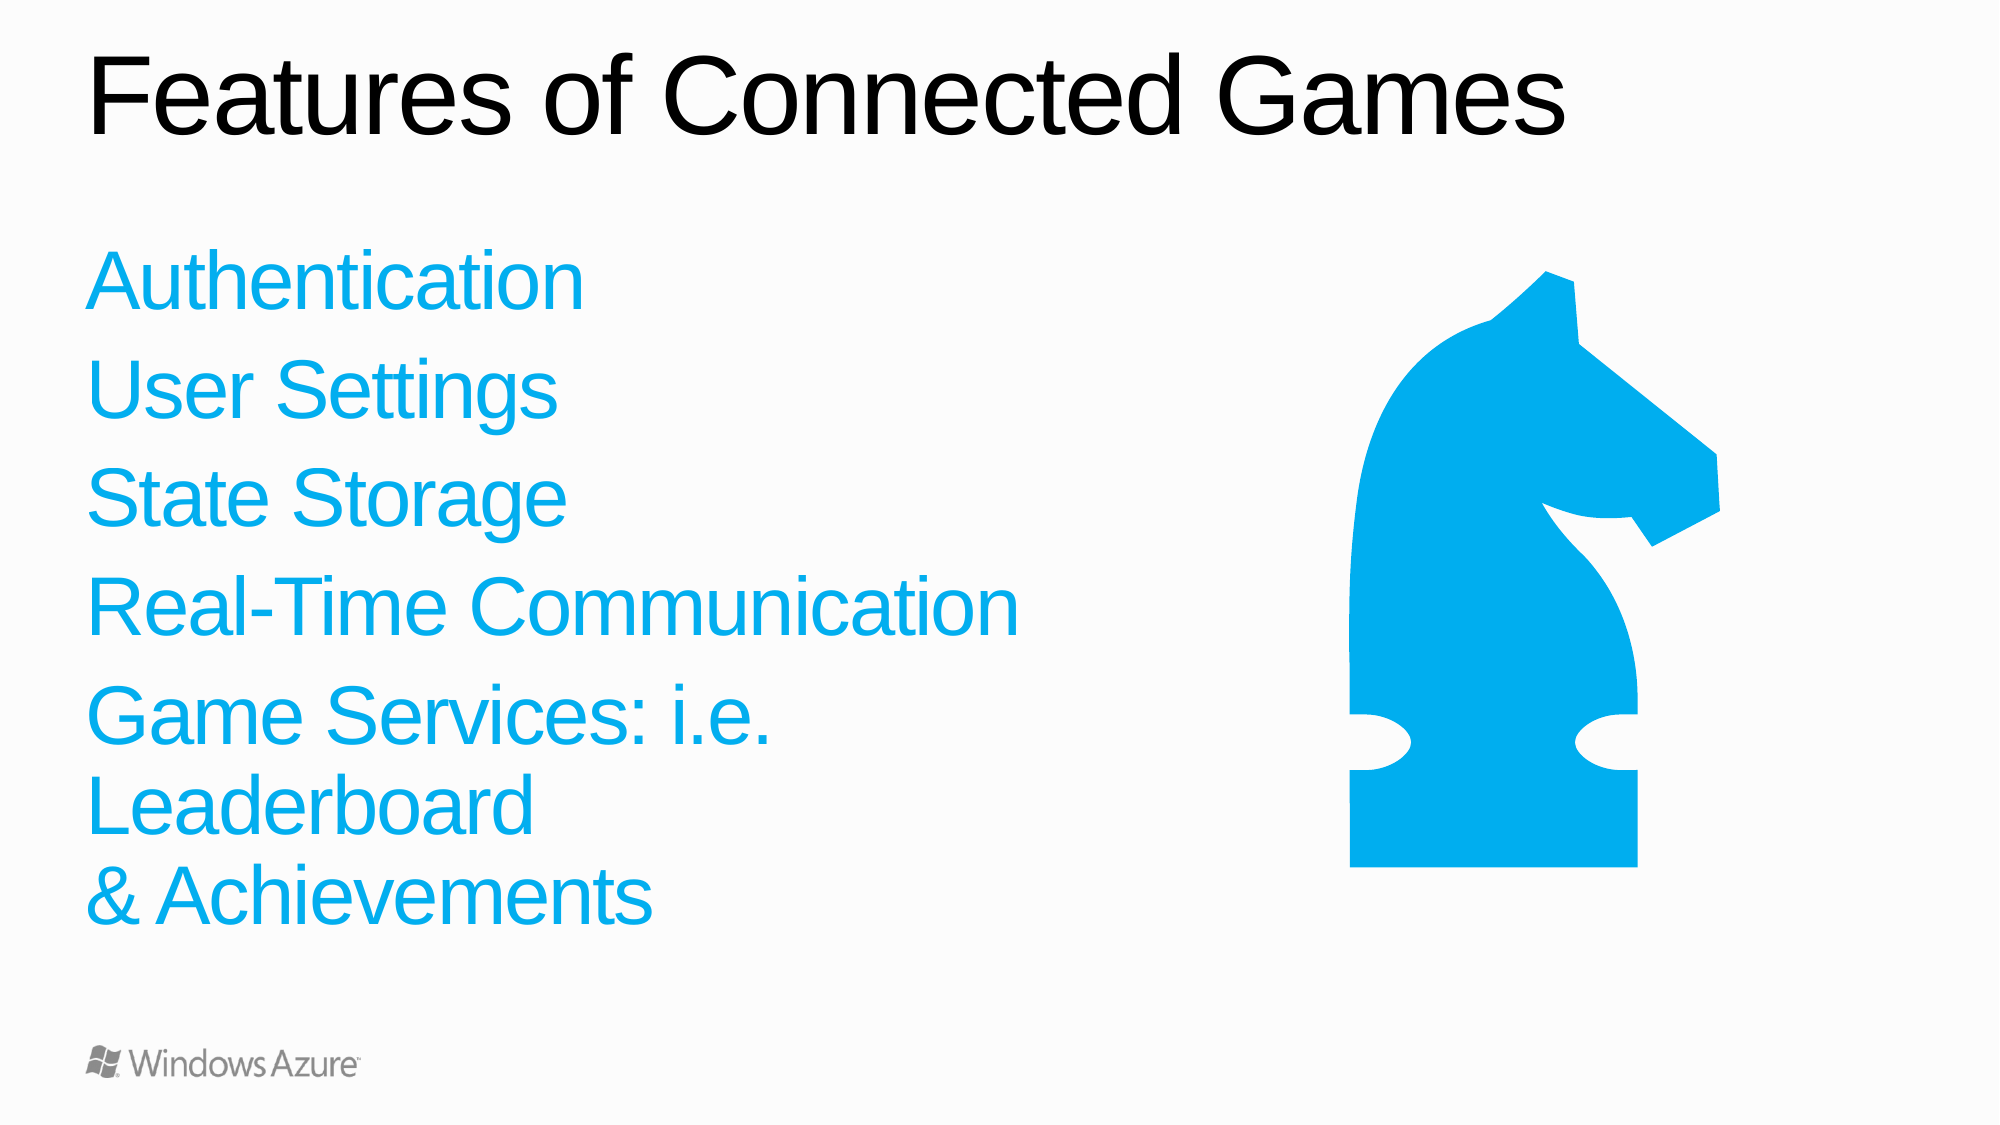

# Features of Connected Games
Authentication
User Settings
State Storage
Real-Time Communication
Game Services: i.e. Leaderboard
& Achievements